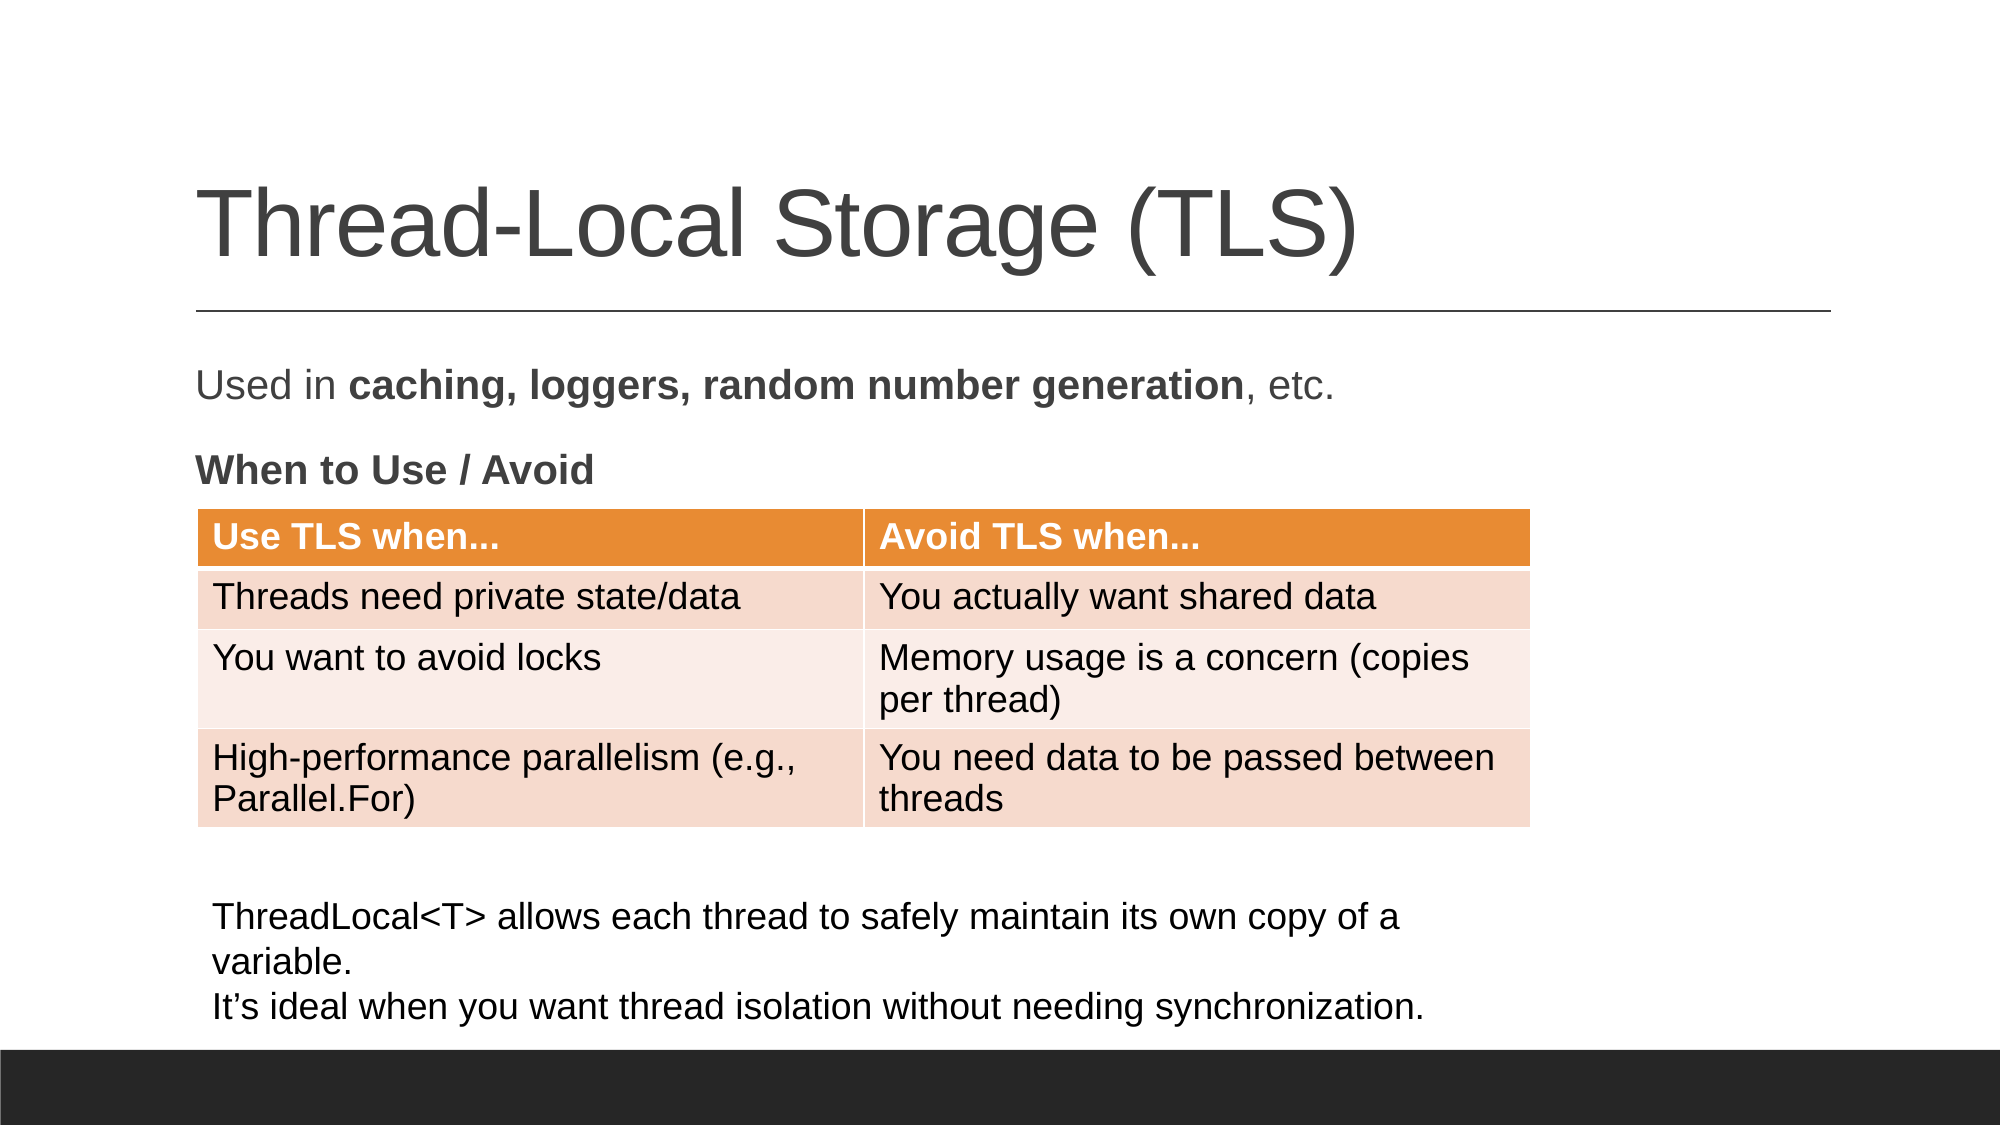

# Thread-Local Storage (TLS)
Used in caching, loggers, random number generation, etc.
When to Use / Avoid

| Use TLS when... | Avoid TLS when... |
| --- | --- |
| Threads need private state/data | You actually want shared data |
| You want to avoid locks | Memory usage is a concern (copies per thread) |
| High-performance parallelism (e.g., Parallel.For) | You need data to be passed between threads |
ThreadLocal<T> allows each thread to safely maintain its own copy of a variable.
It’s ideal when you want thread isolation without needing synchronization.